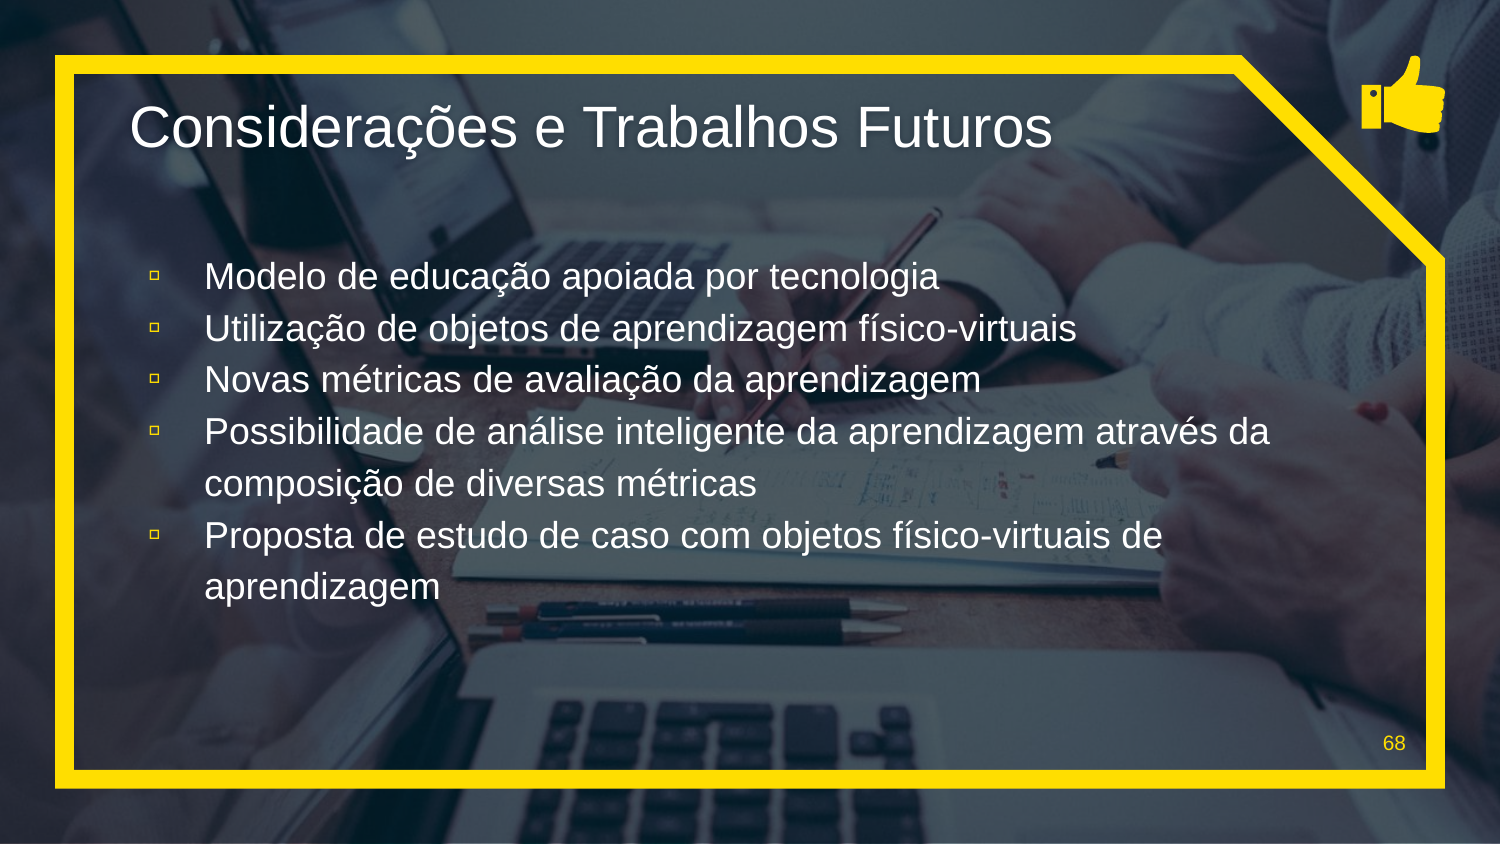

# Considerações e Trabalhos Futuros
Modelo de educação apoiada por tecnologia
Utilização de objetos de aprendizagem físico-virtuais
Novas métricas de avaliação da aprendizagem
Possibilidade de análise inteligente da aprendizagem através da composição de diversas métricas
Proposta de estudo de caso com objetos físico-virtuais de aprendizagem
68